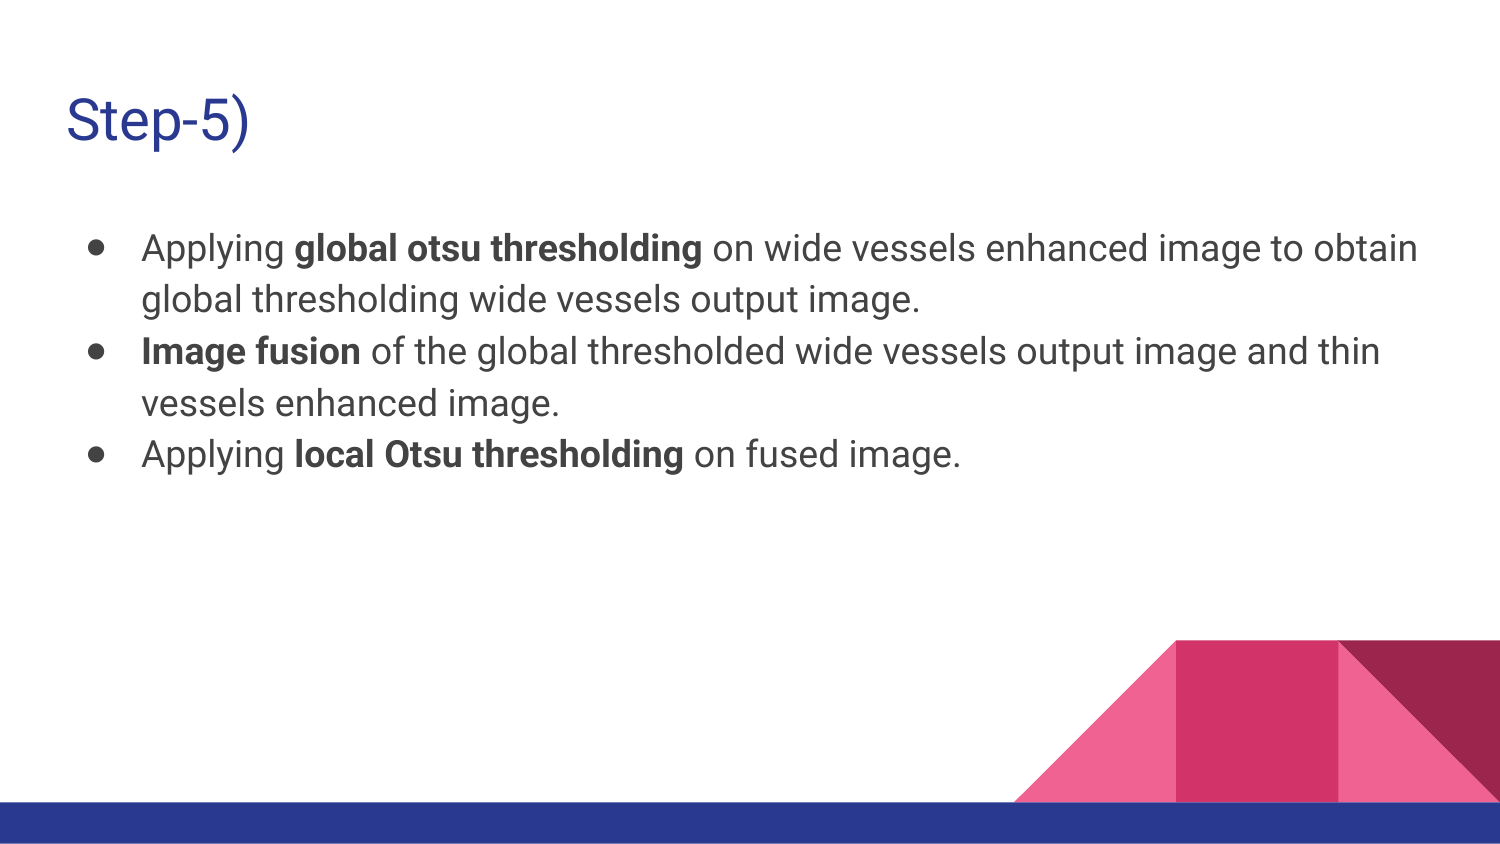

# Step-5)
Applying global otsu thresholding on wide vessels enhanced image to obtain global thresholding wide vessels output image.
Image fusion of the global thresholded wide vessels output image and thin vessels enhanced image.
Applying local Otsu thresholding on fused image.